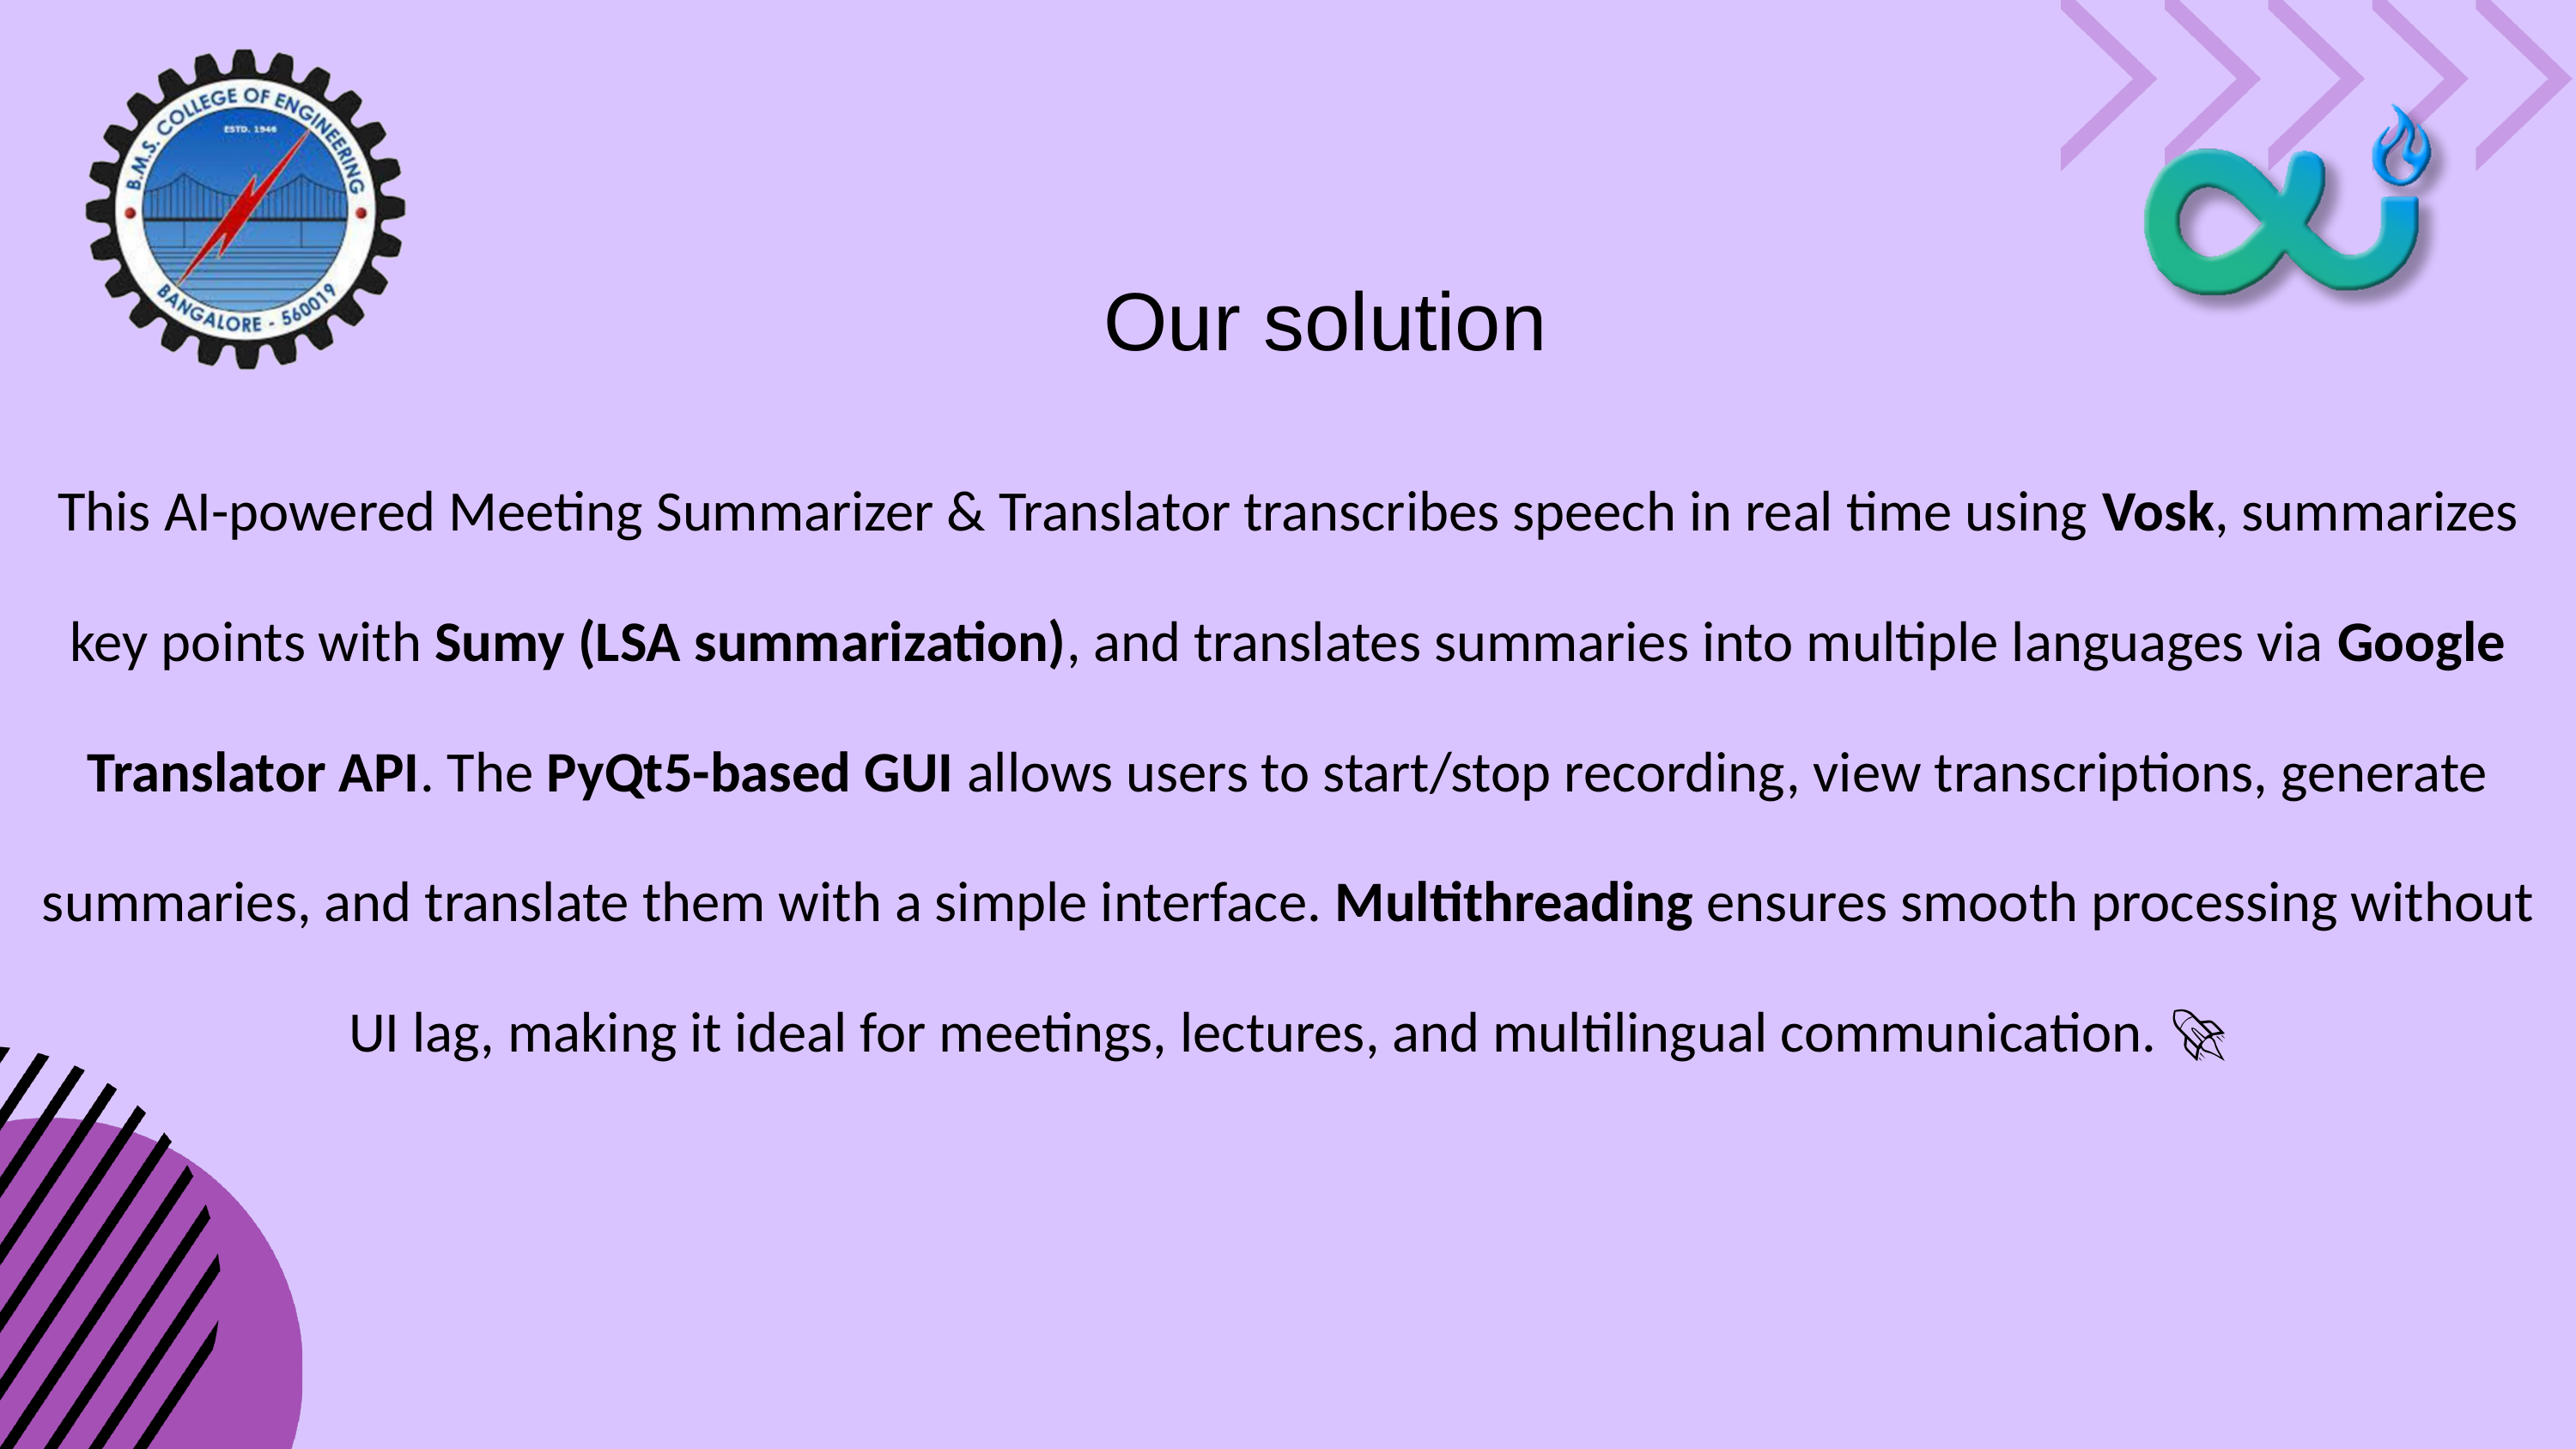

Our solution
This AI-powered Meeting Summarizer & Translator transcribes speech in real time using Vosk, summarizes key points with Sumy (LSA summarization), and translates summaries into multiple languages via Google Translator API. The PyQt5-based GUI allows users to start/stop recording, view transcriptions, generate summaries, and translate them with a simple interface. Multithreading ensures smooth processing without UI lag, making it ideal for meetings, lectures, and multilingual communication. 🚀